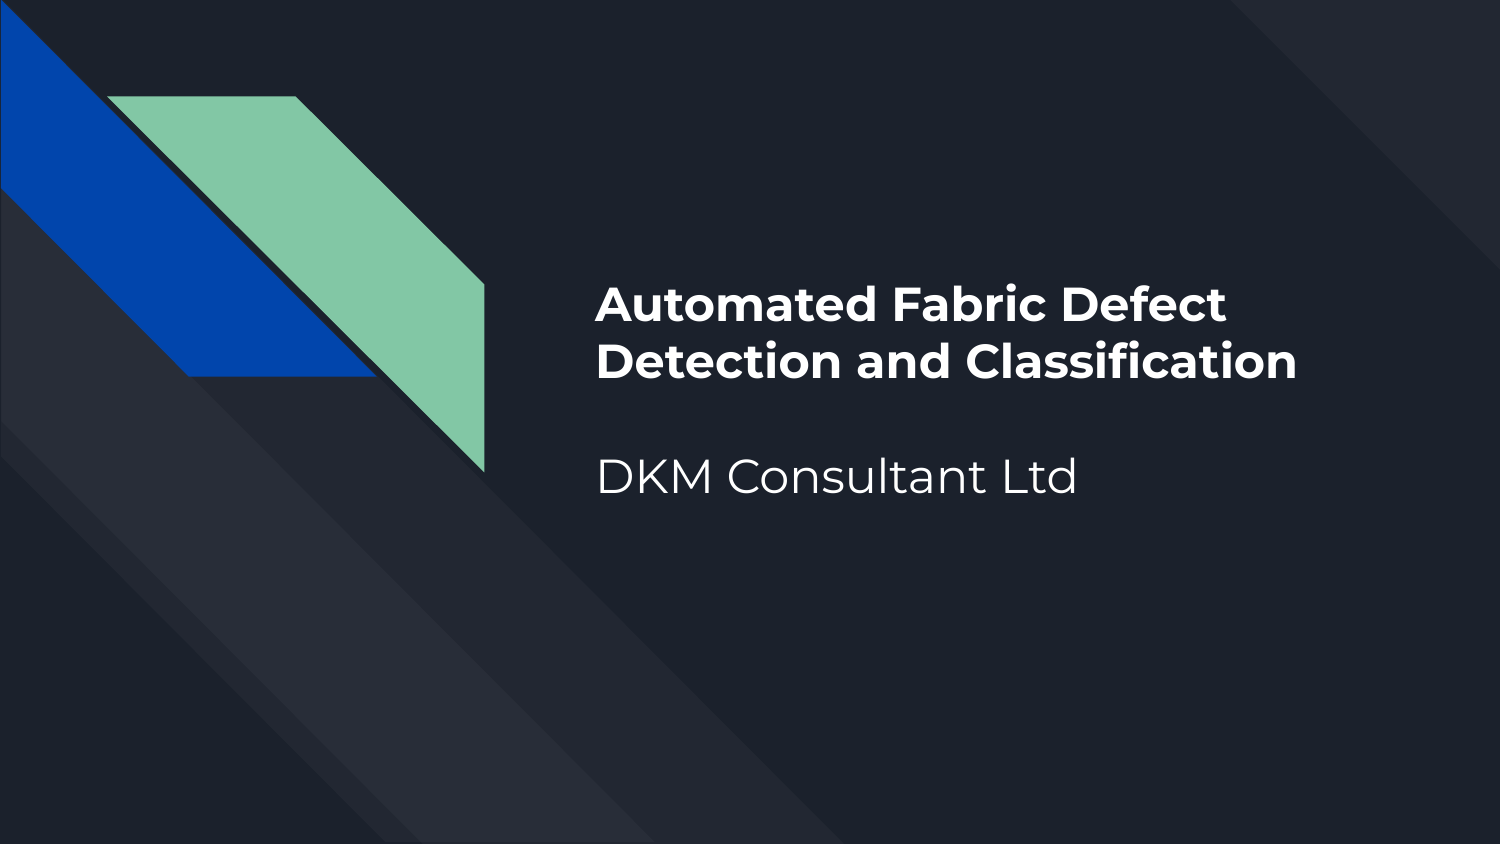

# Automated Fabric Defect Detection and Classification

DKM Consultant Ltd